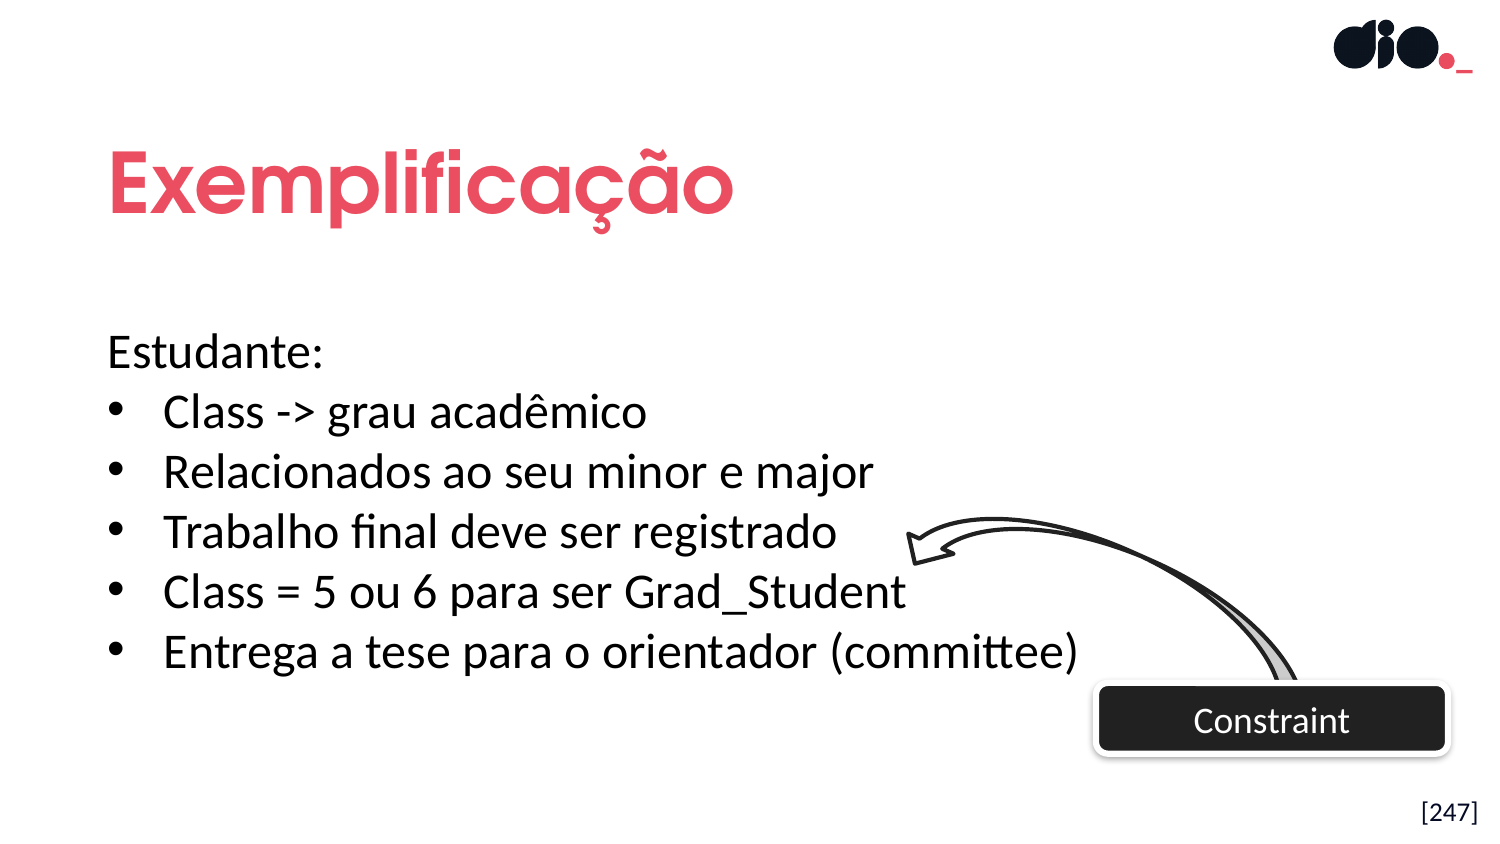

Exemplificação
Estudante:
Class -> grau acadêmico
Relacionados ao seu minor e major
Trabalho final deve ser registrado
Class = 5 ou 6 para ser Grad_Student
Entrega a tese para o orientador (committee)

Constraint
[247]